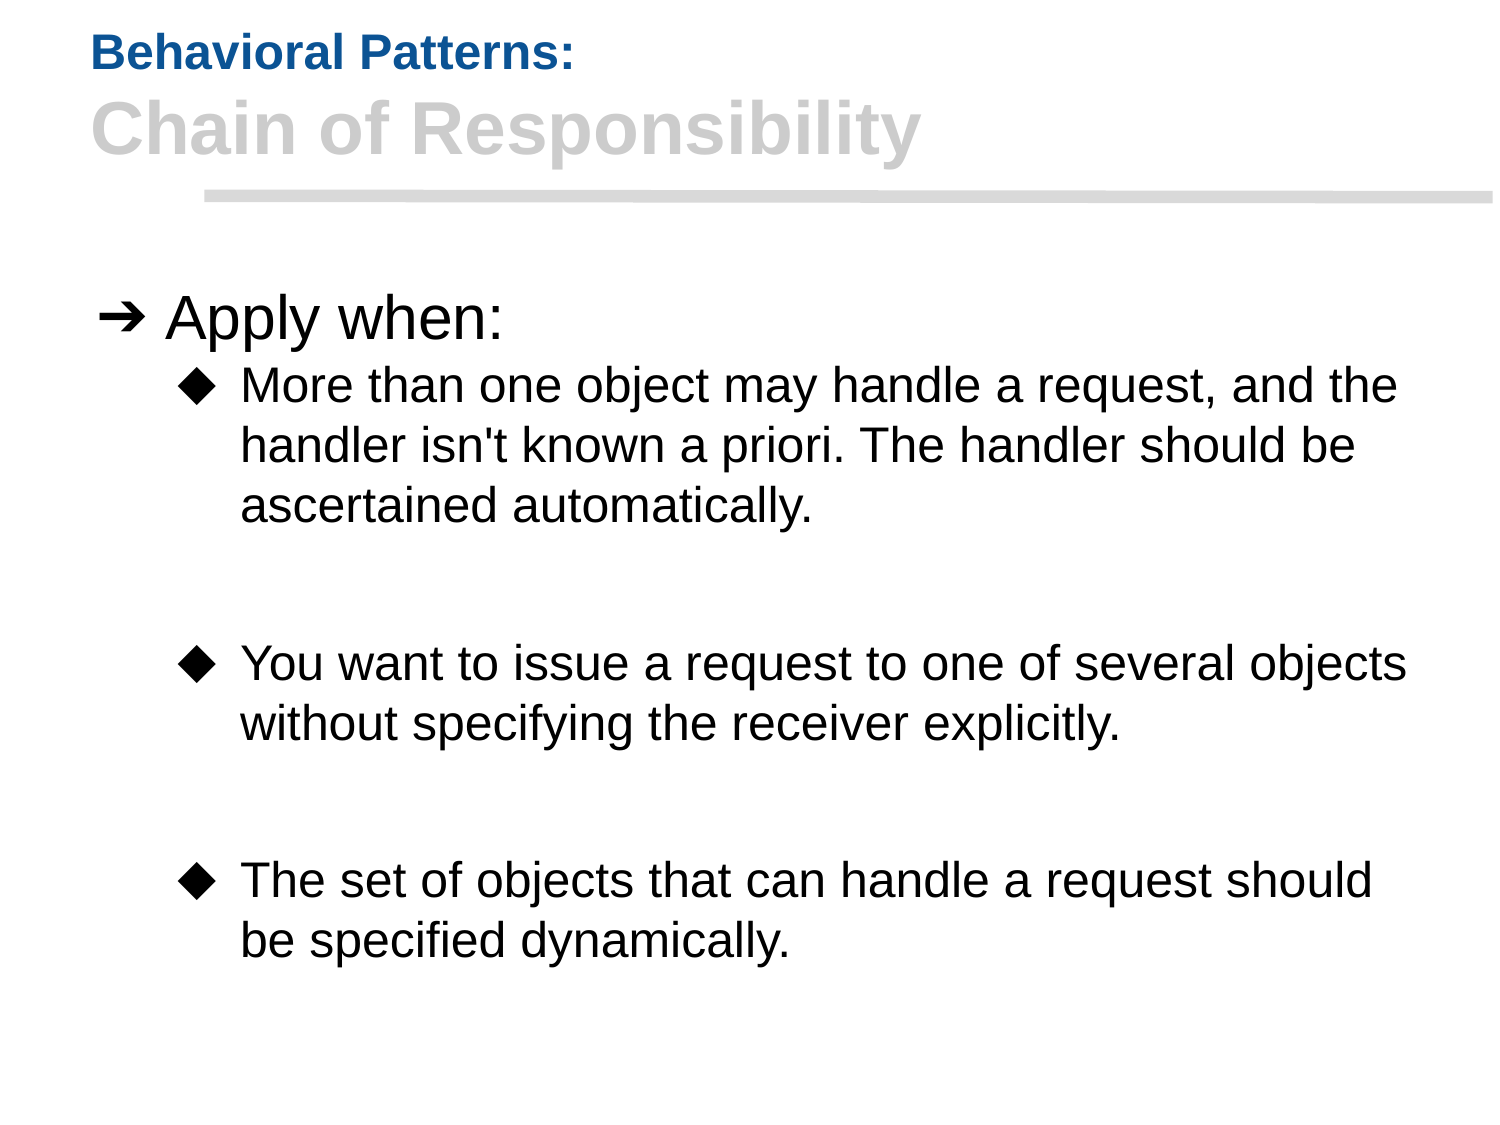

# Behavioral Patterns: Chain of Responsibility
Apply when:
More than one object may handle a request, and the handler isn't known a priori. The handler should be ascertained automatically.

You want to issue a request to one of several objects without specifying the receiver explicitly.

The set of objects that can handle a request should be specified dynamically.